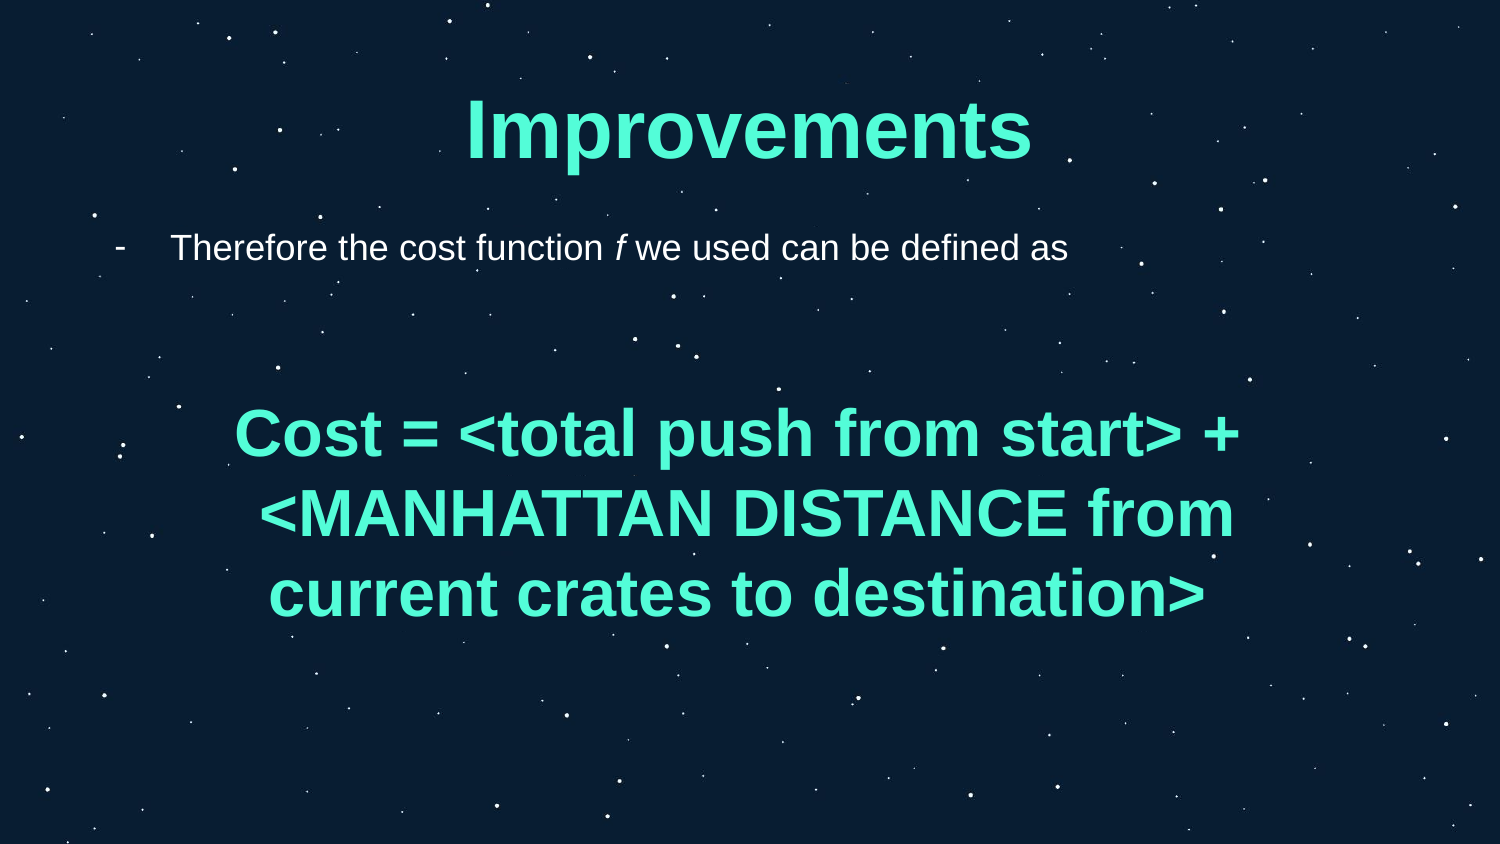

# Improvements

Therefore the cost function f we used can be defined as

Cost = <total push from start> +
 <MANHATTAN DISTANCE from current crates to destination>